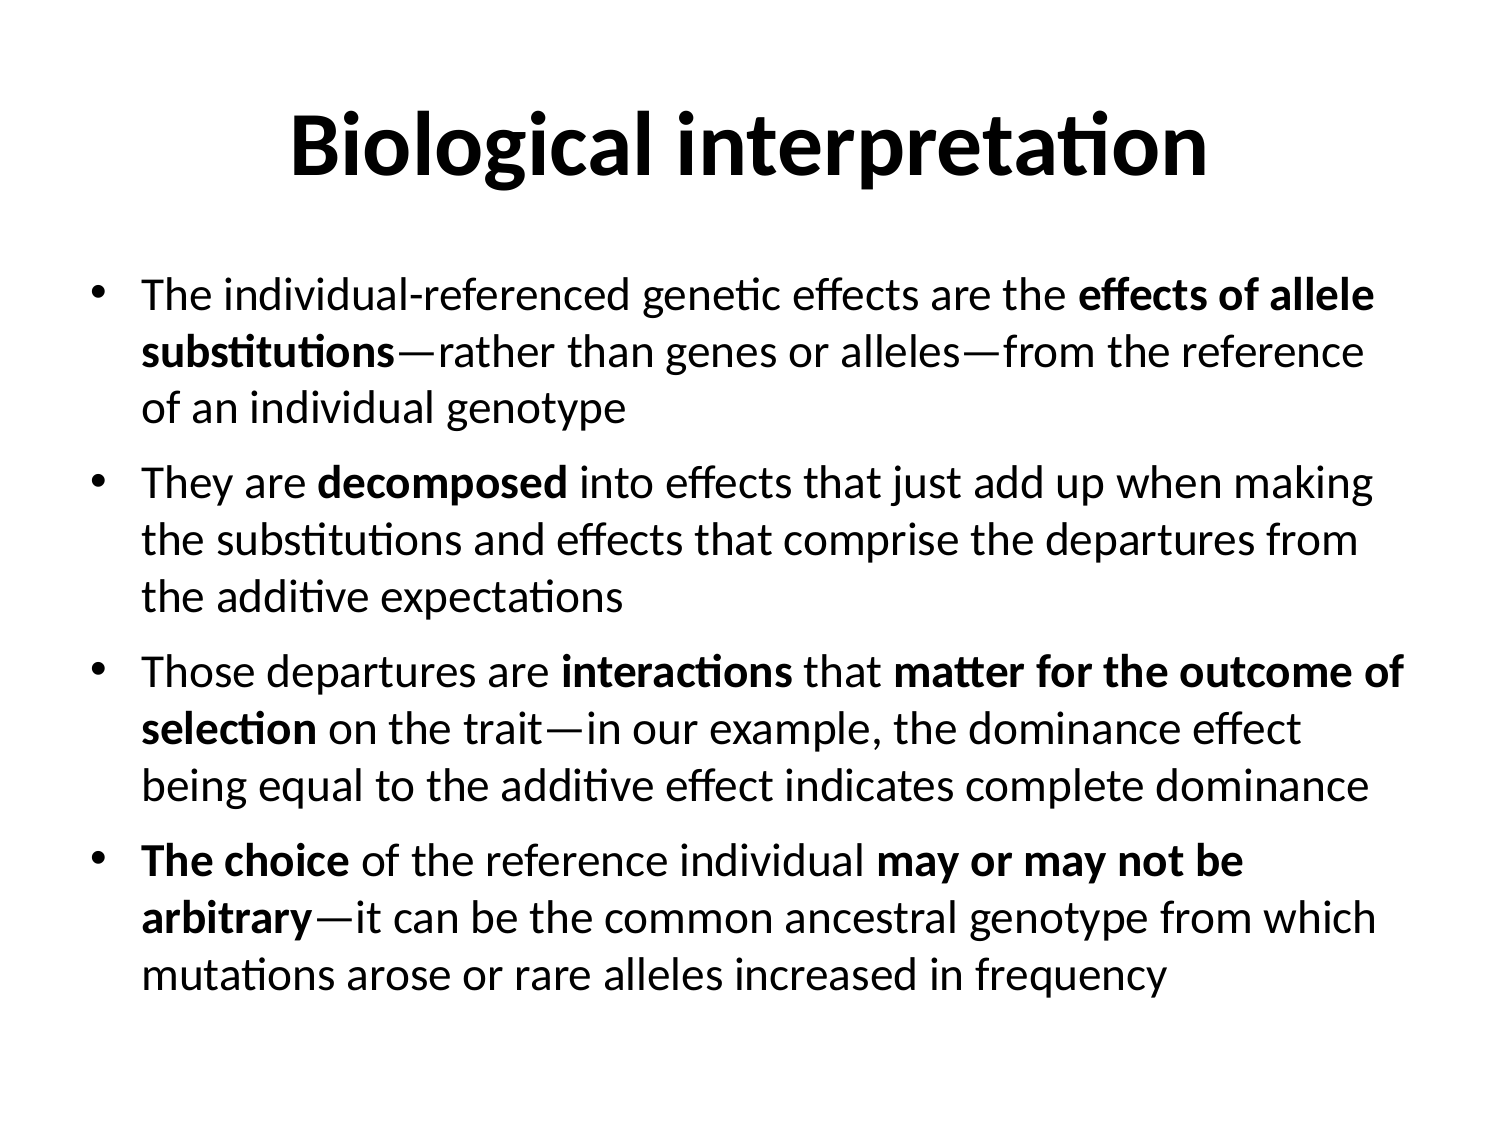

# Biological interpretation
The individual-referenced genetic effects are the effects of allele substitutions—rather than genes or alleles—from the reference of an individual genotype
They are decomposed into effects that just add up when making the substitutions and effects that comprise the departures from the additive expectations
Those departures are interactions that matter for the outcome of selection on the trait—in our example, the dominance effect being equal to the additive effect indicates complete dominance
The choice of the reference individual may or may not be arbitrary—it can be the common ancestral genotype from which mutations arose or rare alleles increased in frequency